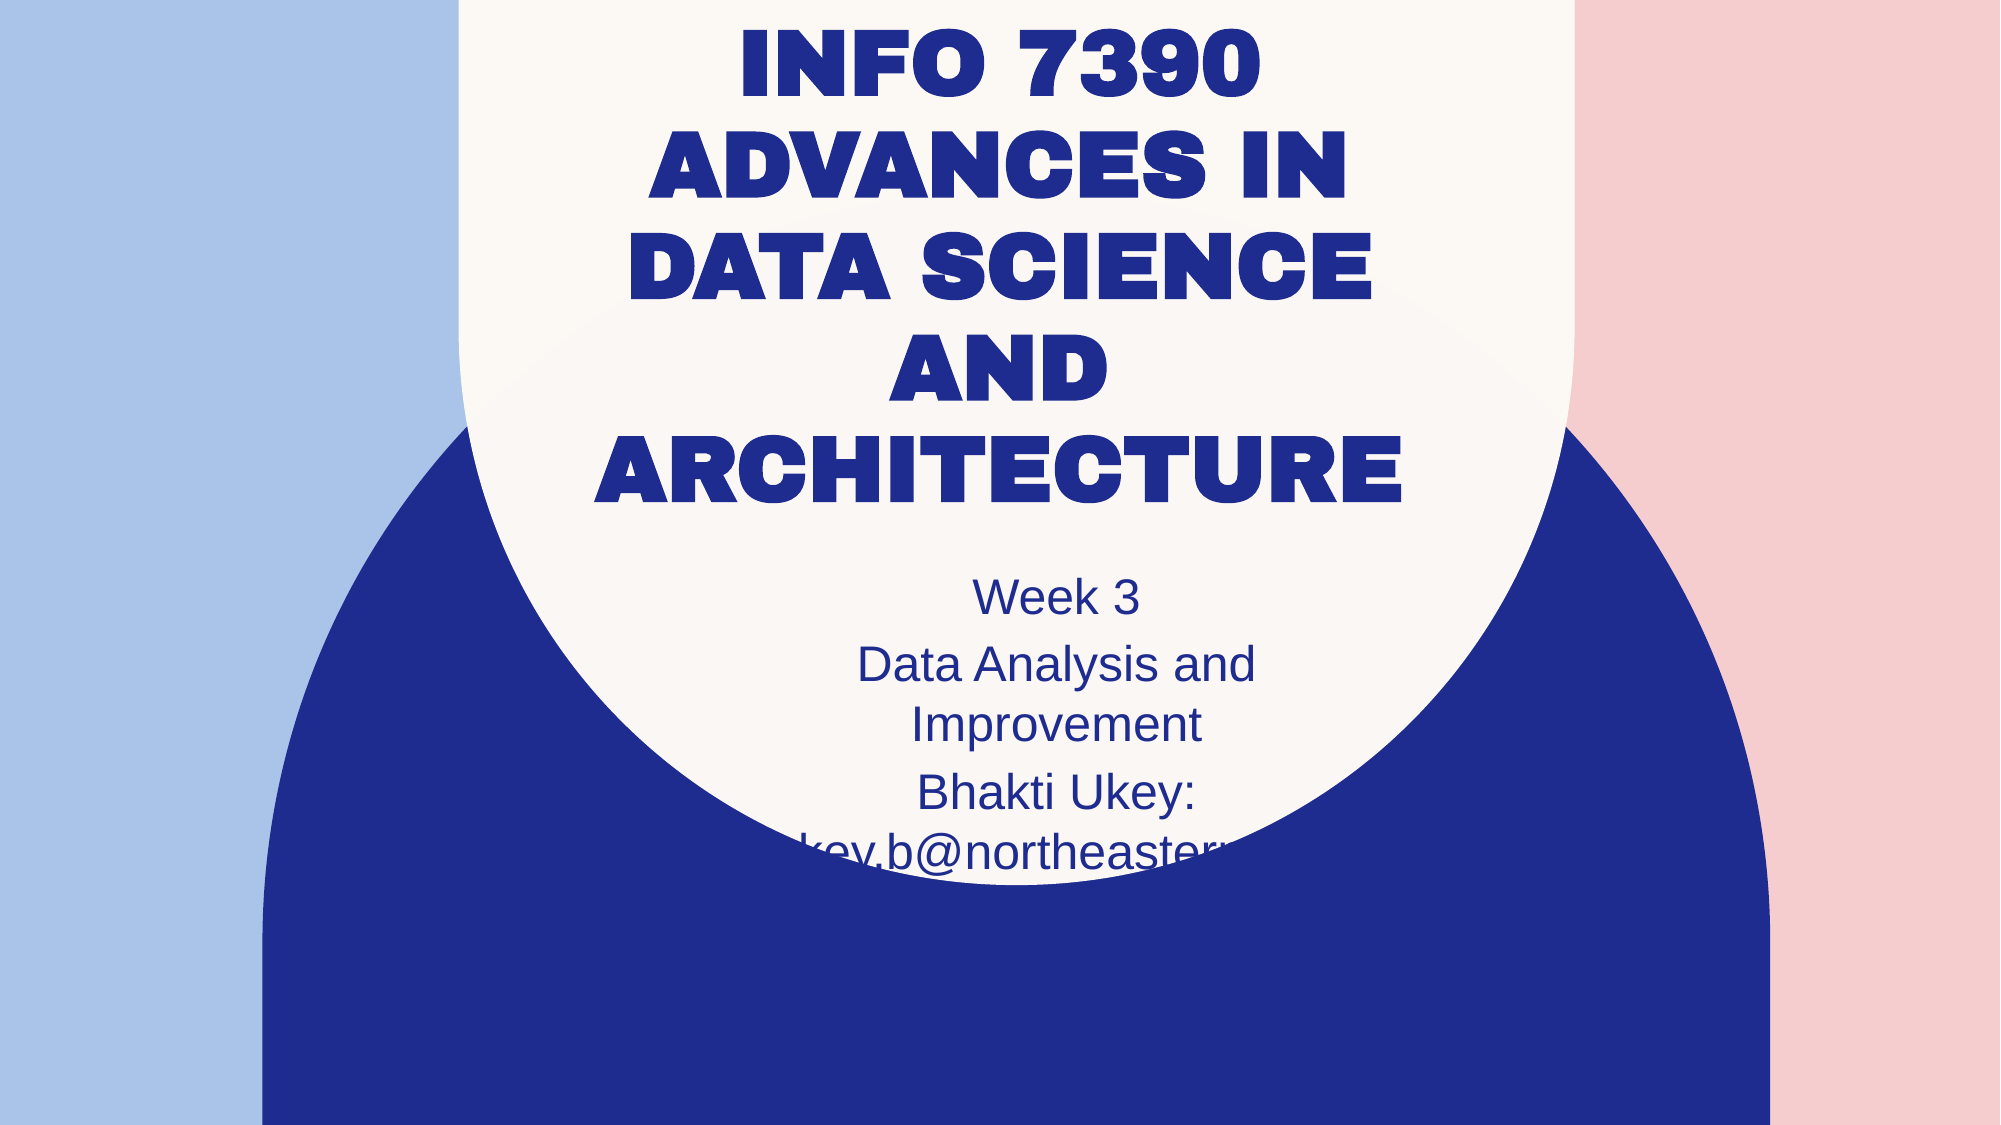

# Info 7390 Advances in Data Science and Architecture
Week 3
Data Analysis and Improvement
Bhakti Ukey: ukey.b@northeastern.edu